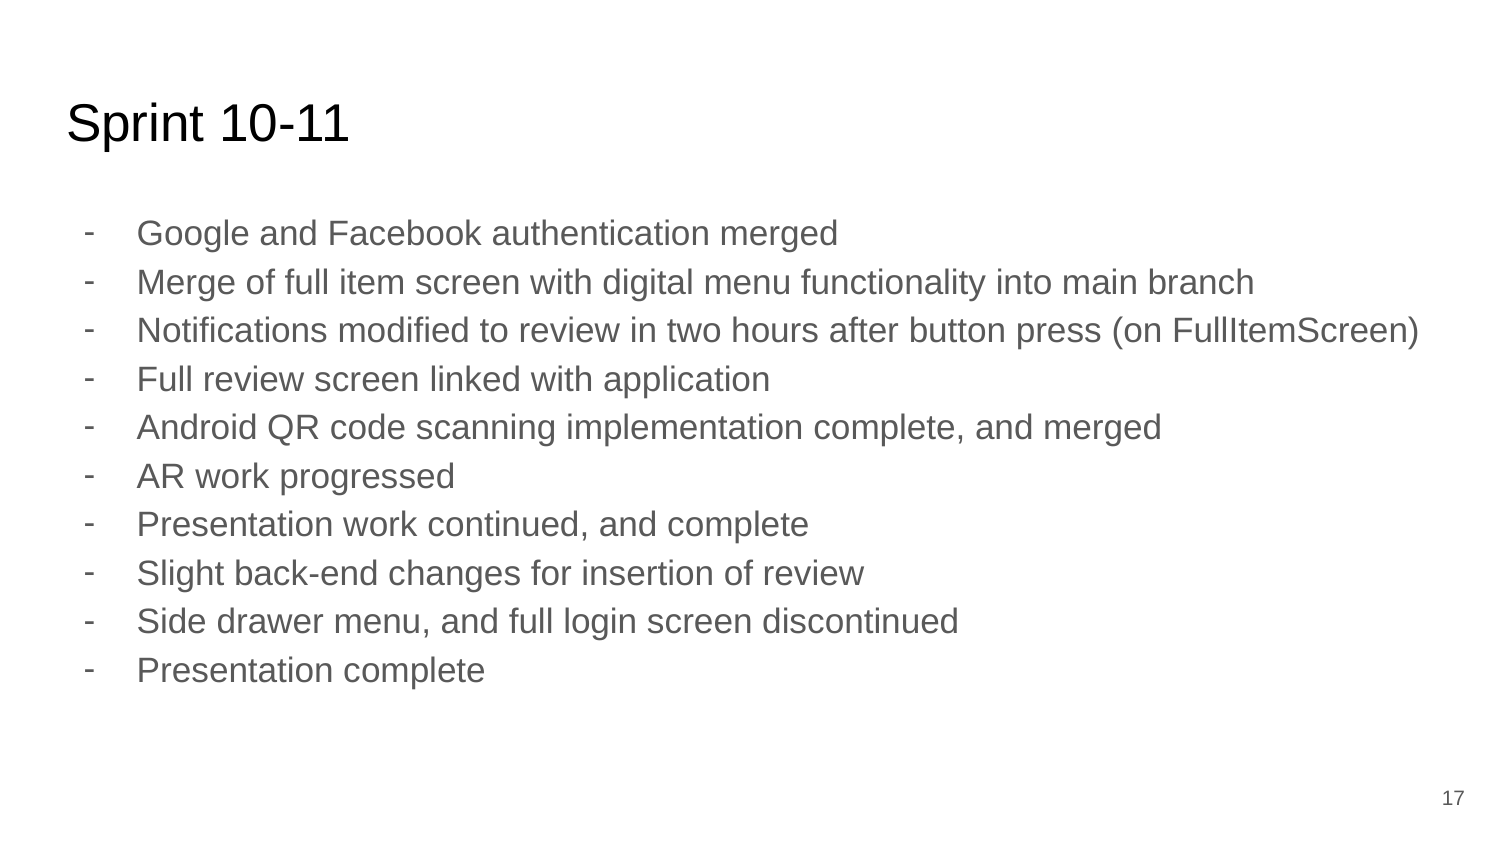

# Sprint 10-11
Google and Facebook authentication merged
Merge of full item screen with digital menu functionality into main branch
Notifications modified to review in two hours after button press (on FullItemScreen)
Full review screen linked with application
Android QR code scanning implementation complete, and merged
AR work progressed
Presentation work continued, and complete
Slight back-end changes for insertion of review
Side drawer menu, and full login screen discontinued
Presentation complete
17